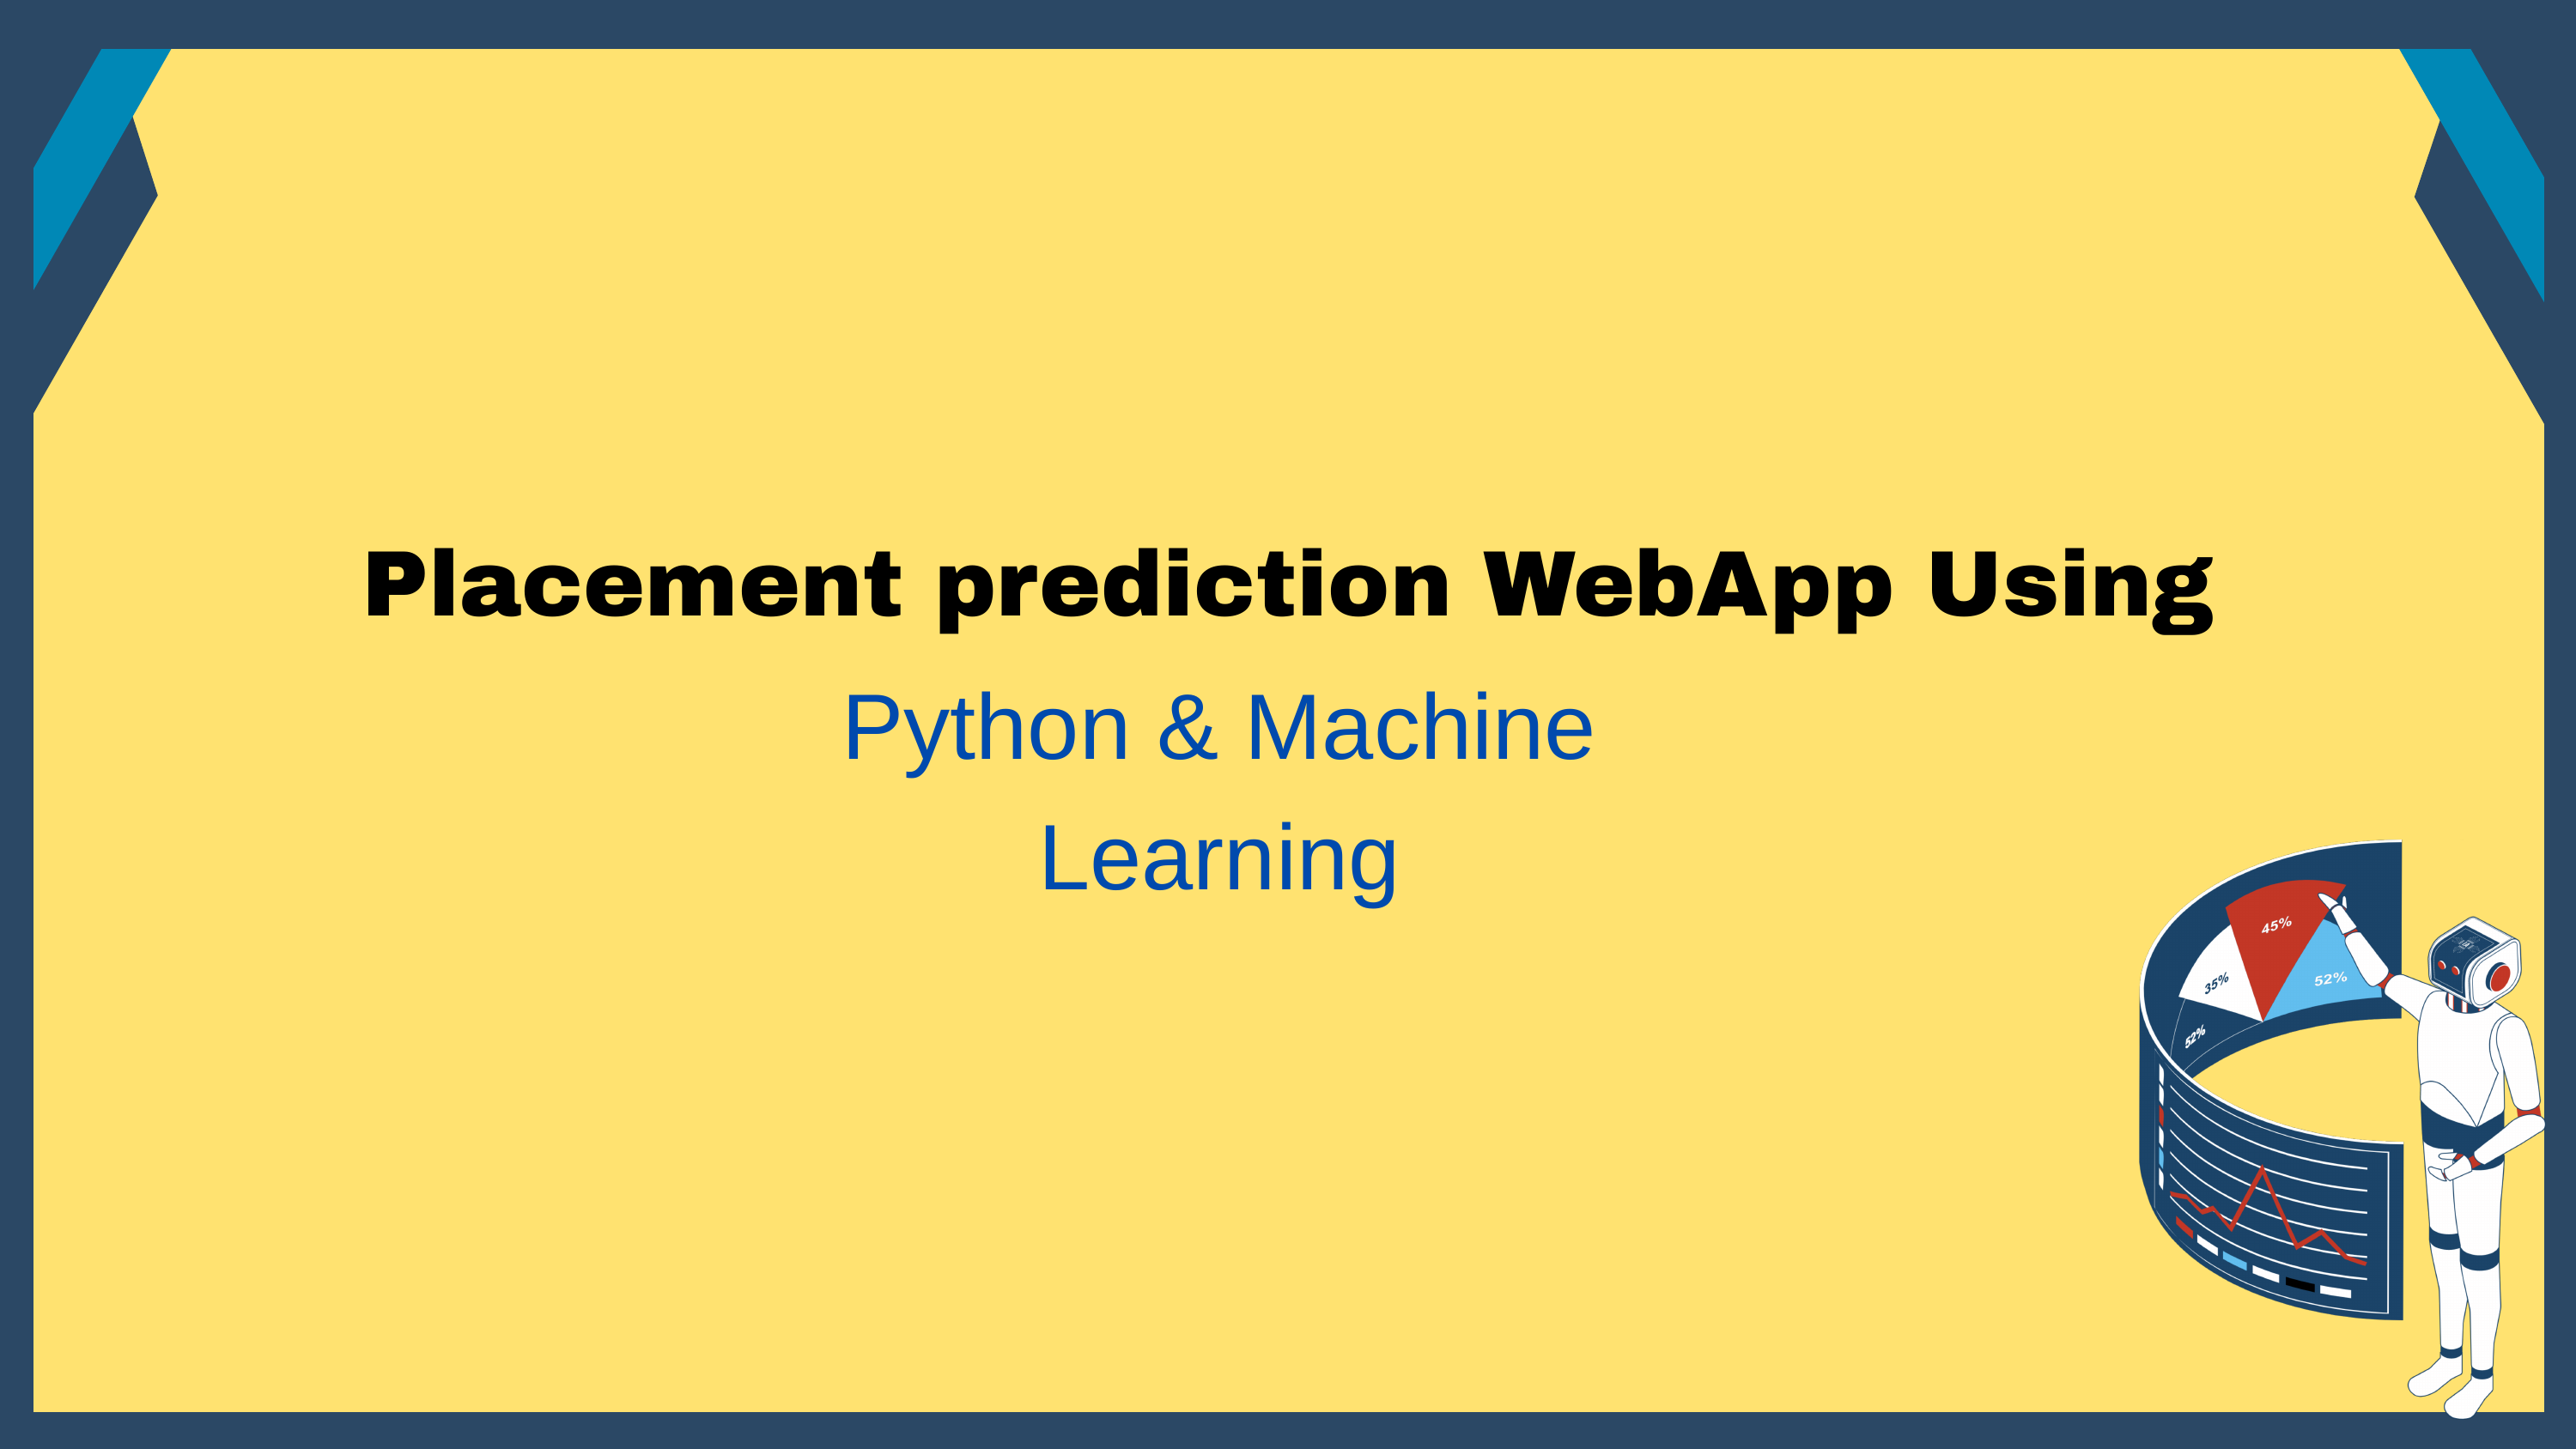

Placement prediction WebApp Using
Python & Machine Learning